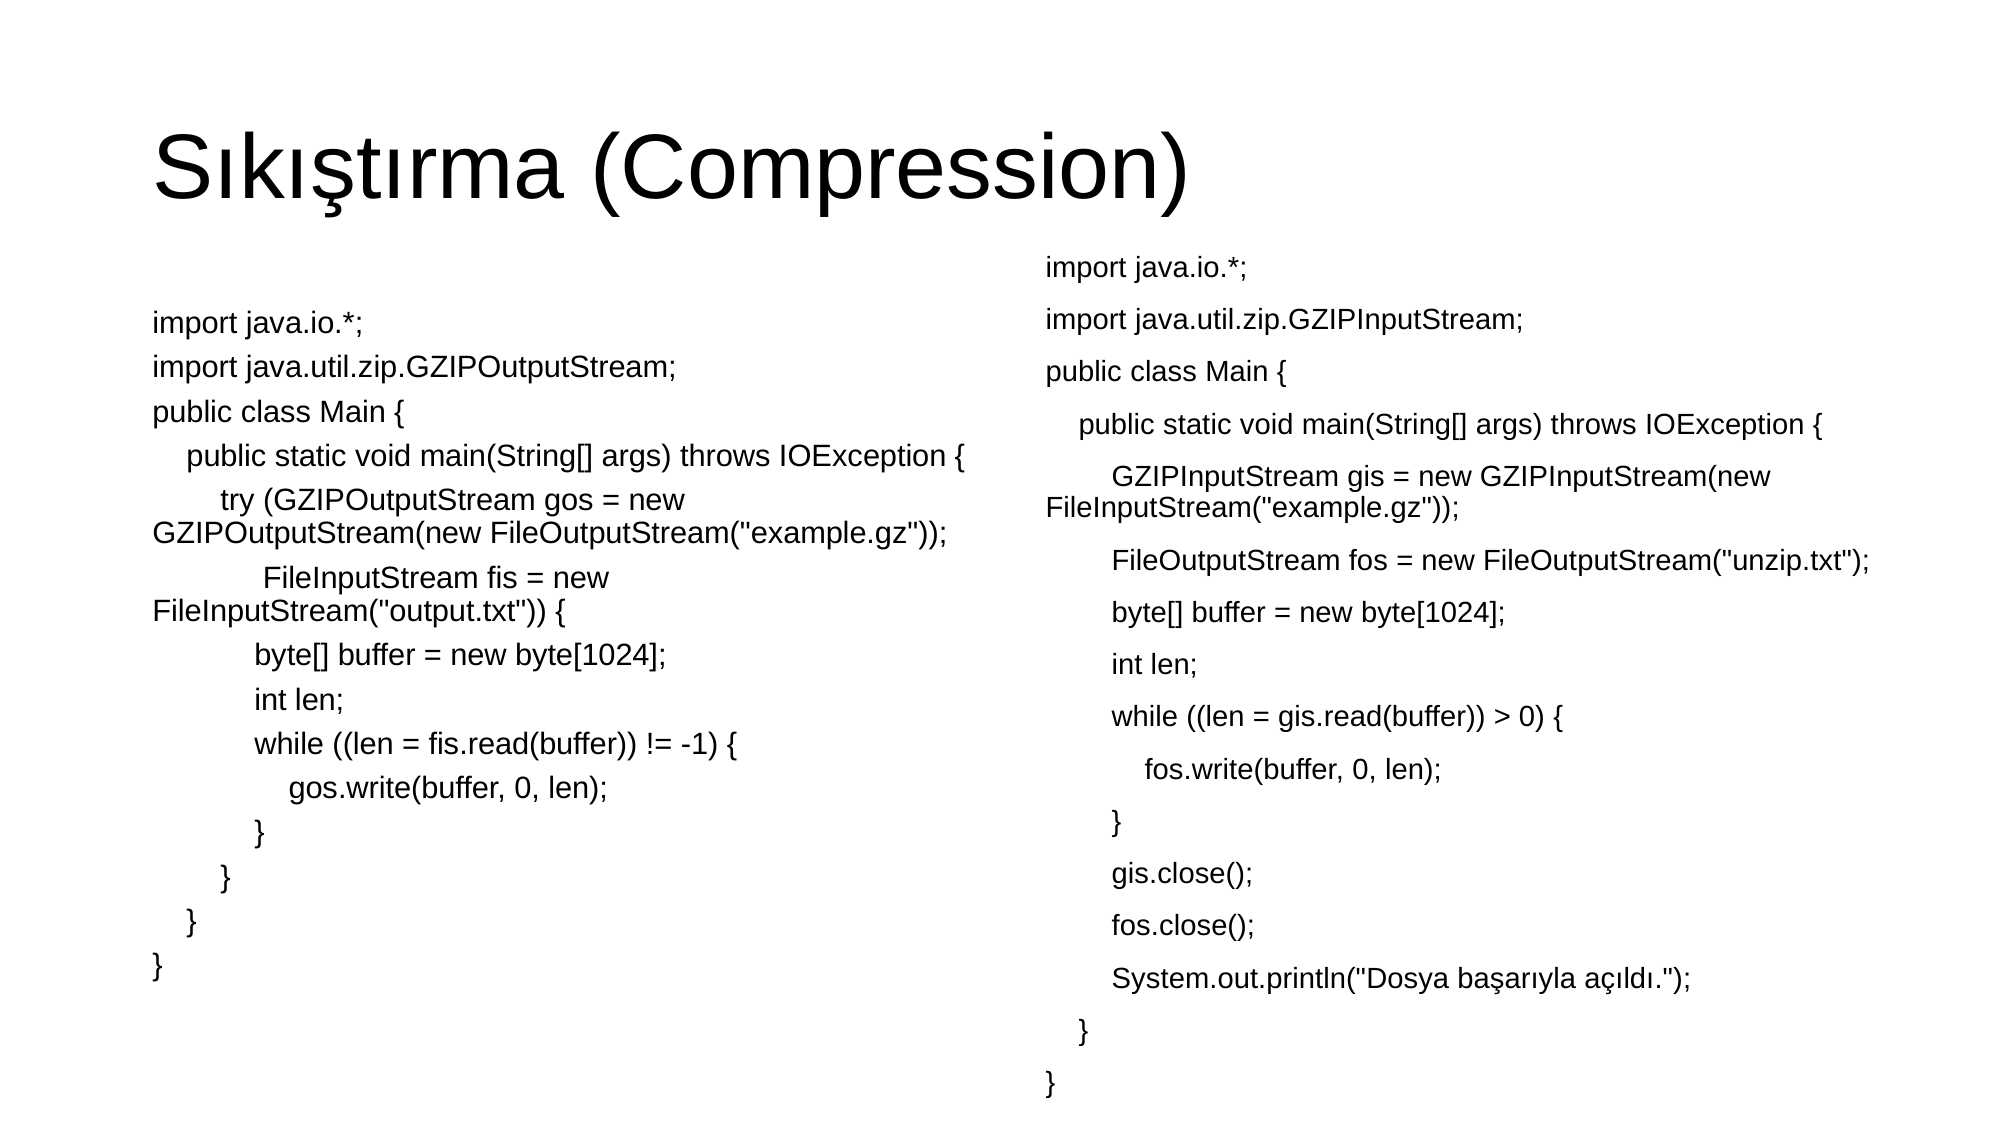

# Sıkıştırma (Compression)
import java.io.*;
import java.util.zip.GZIPInputStream;
public class Main {
    public static void main(String[] args) throws IOException {
        GZIPInputStream gis = new GZIPInputStream(new FileInputStream("example.gz"));
        FileOutputStream fos = new FileOutputStream("unzip.txt");
        byte[] buffer = new byte[1024];
        int len;
        while ((len = gis.read(buffer)) > 0) {
            fos.write(buffer, 0, len);
        }
        gis.close();
        fos.close();
        System.out.println("Dosya başarıyla açıldı.");
    }
}

import java.io.*;
import java.util.zip.GZIPOutputStream;
public class Main {
    public static void main(String[] args) throws IOException {
        try (GZIPOutputStream gos = new GZIPOutputStream(new FileOutputStream("example.gz"));
             FileInputStream fis = new FileInputStream("output.txt")) {
            byte[] buffer = new byte[1024];
            int len;
            while ((len = fis.read(buffer)) != -1) {
                gos.write(buffer, 0, len);
            }
        }
    }
}